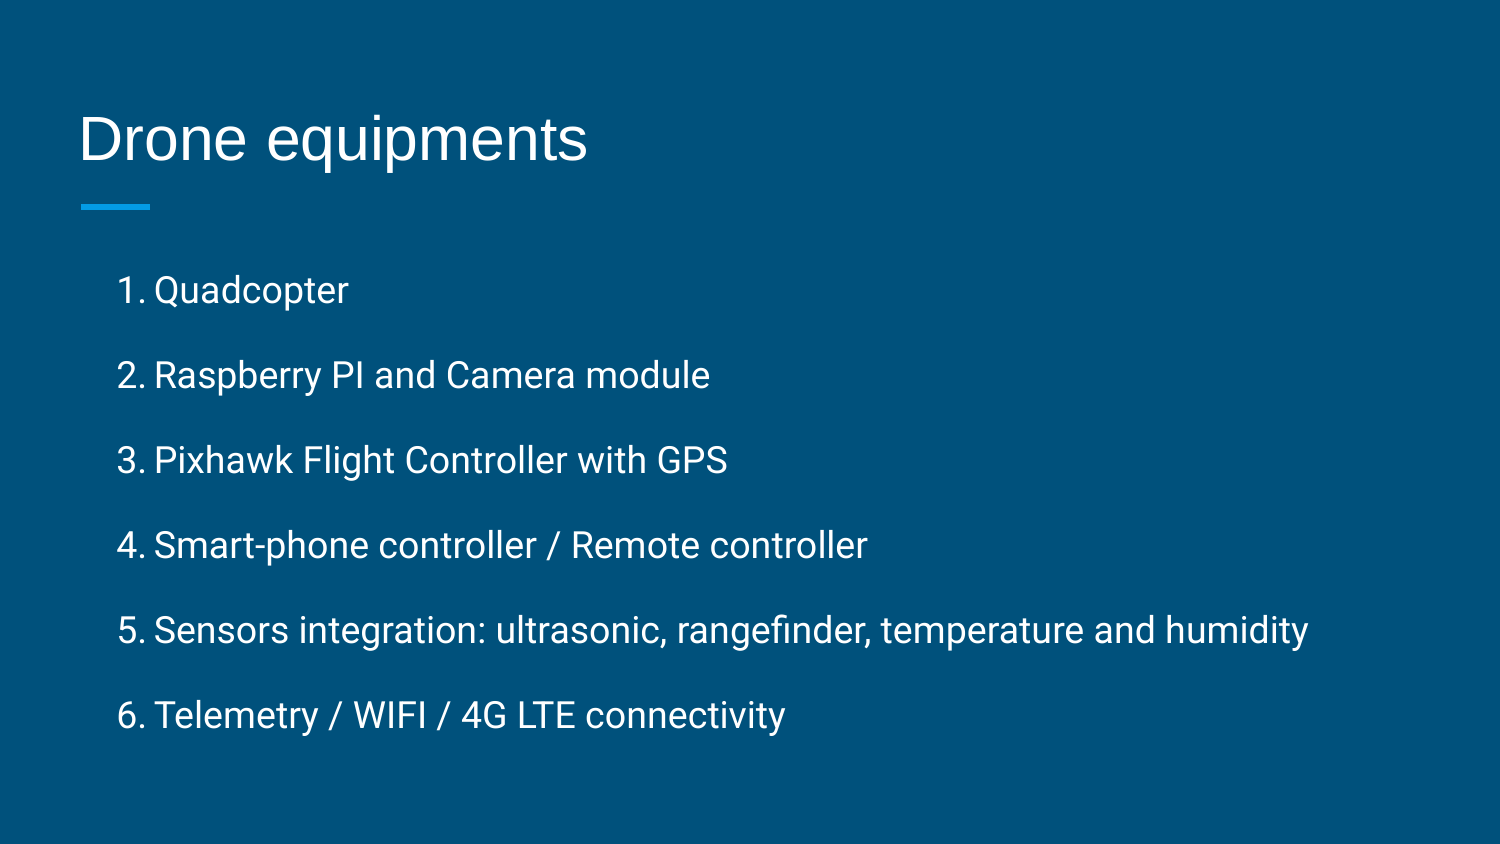

# Drone equipments
Quadcopter
Raspberry PI and Camera module
Pixhawk Flight Controller with GPS
Smart-phone controller / Remote controller
Sensors integration: ultrasonic, rangefinder, temperature and humidity
Telemetry / WIFI / 4G LTE connectivity